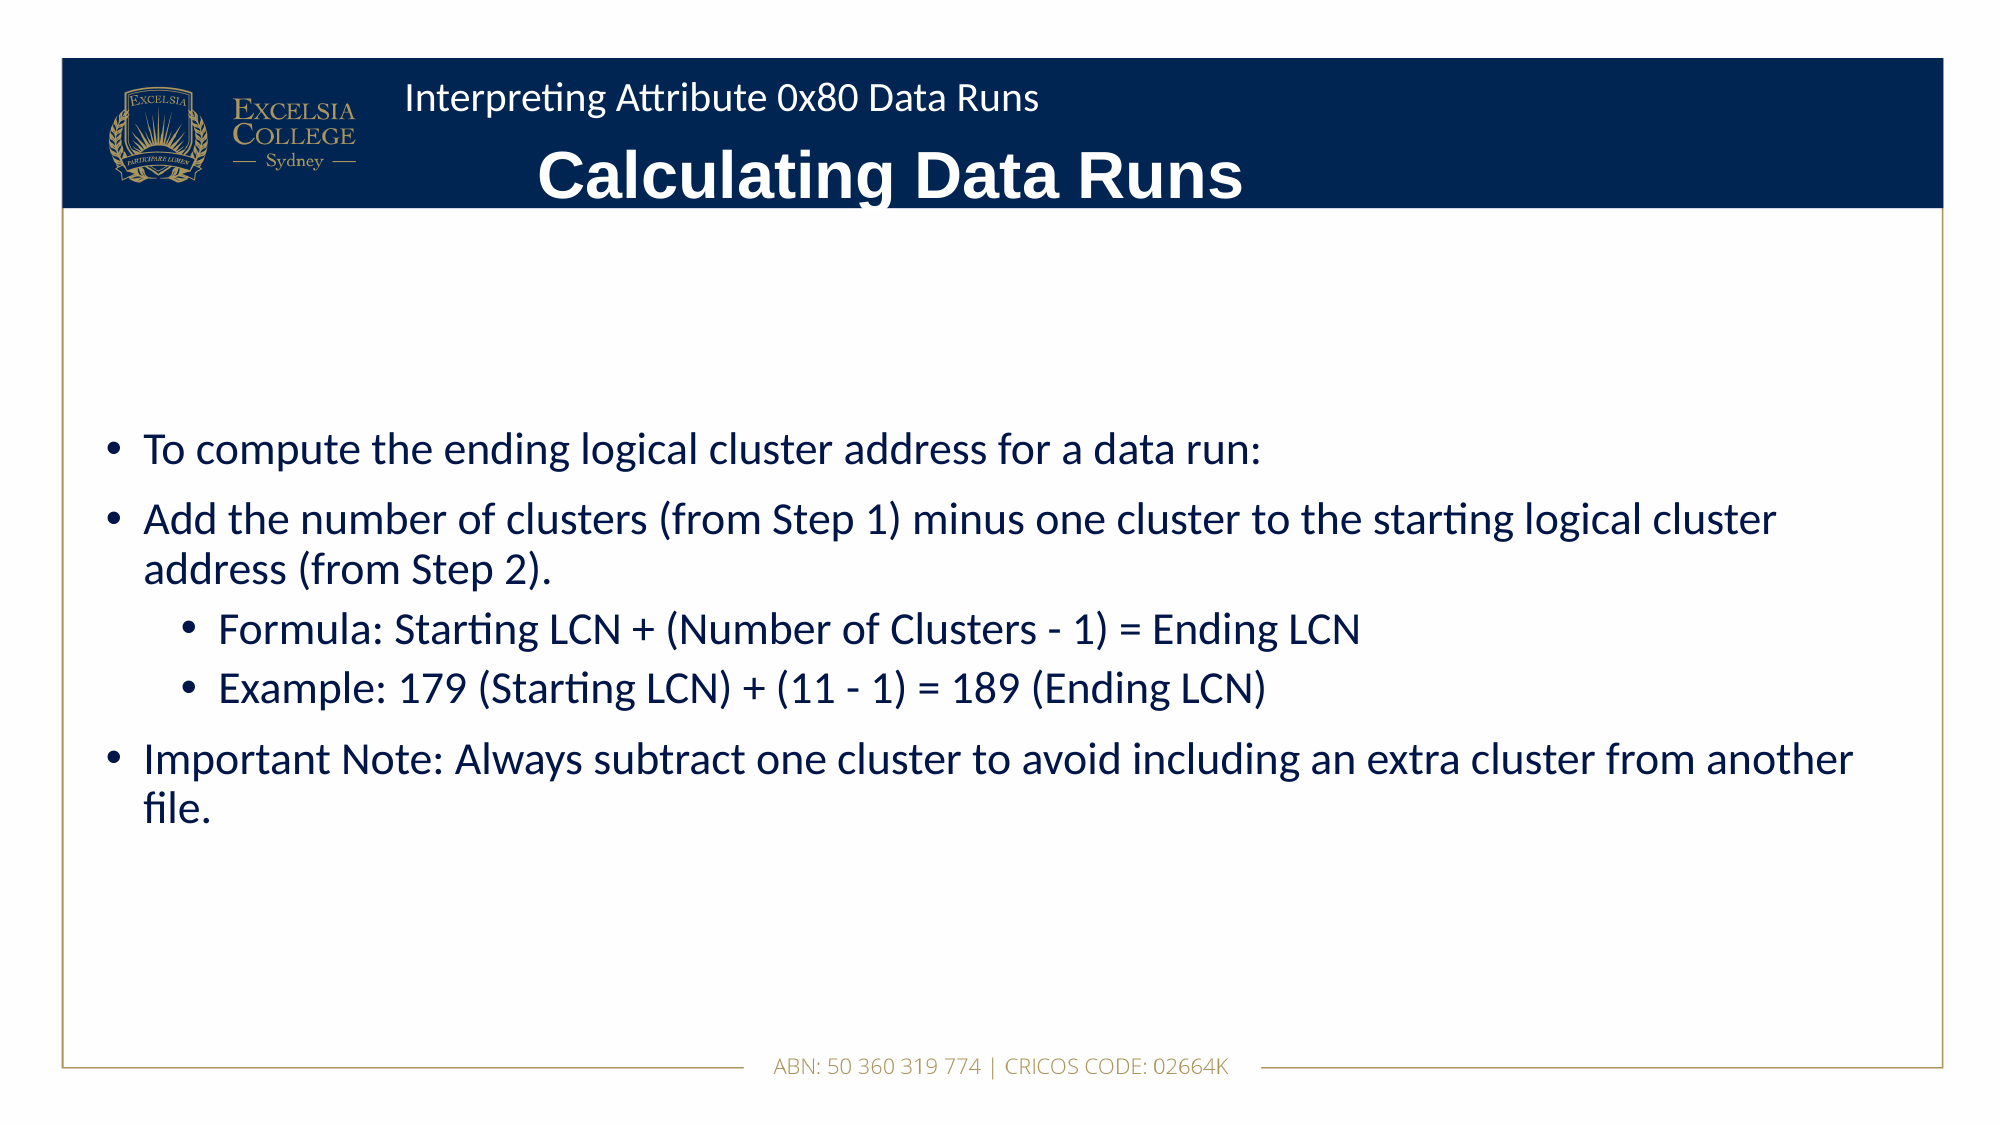

# Interpreting Attribute 0x80 Data Runs
Calculating Data Runs
To compute the ending logical cluster address for a data run:
Add the number of clusters (from Step 1) minus one cluster to the starting logical cluster address (from Step 2).
Formula: Starting LCN + (Number of Clusters - 1) = Ending LCN
Example: 179 (Starting LCN) + (11 - 1) = 189 (Ending LCN)
Important Note: Always subtract one cluster to avoid including an extra cluster from another file.